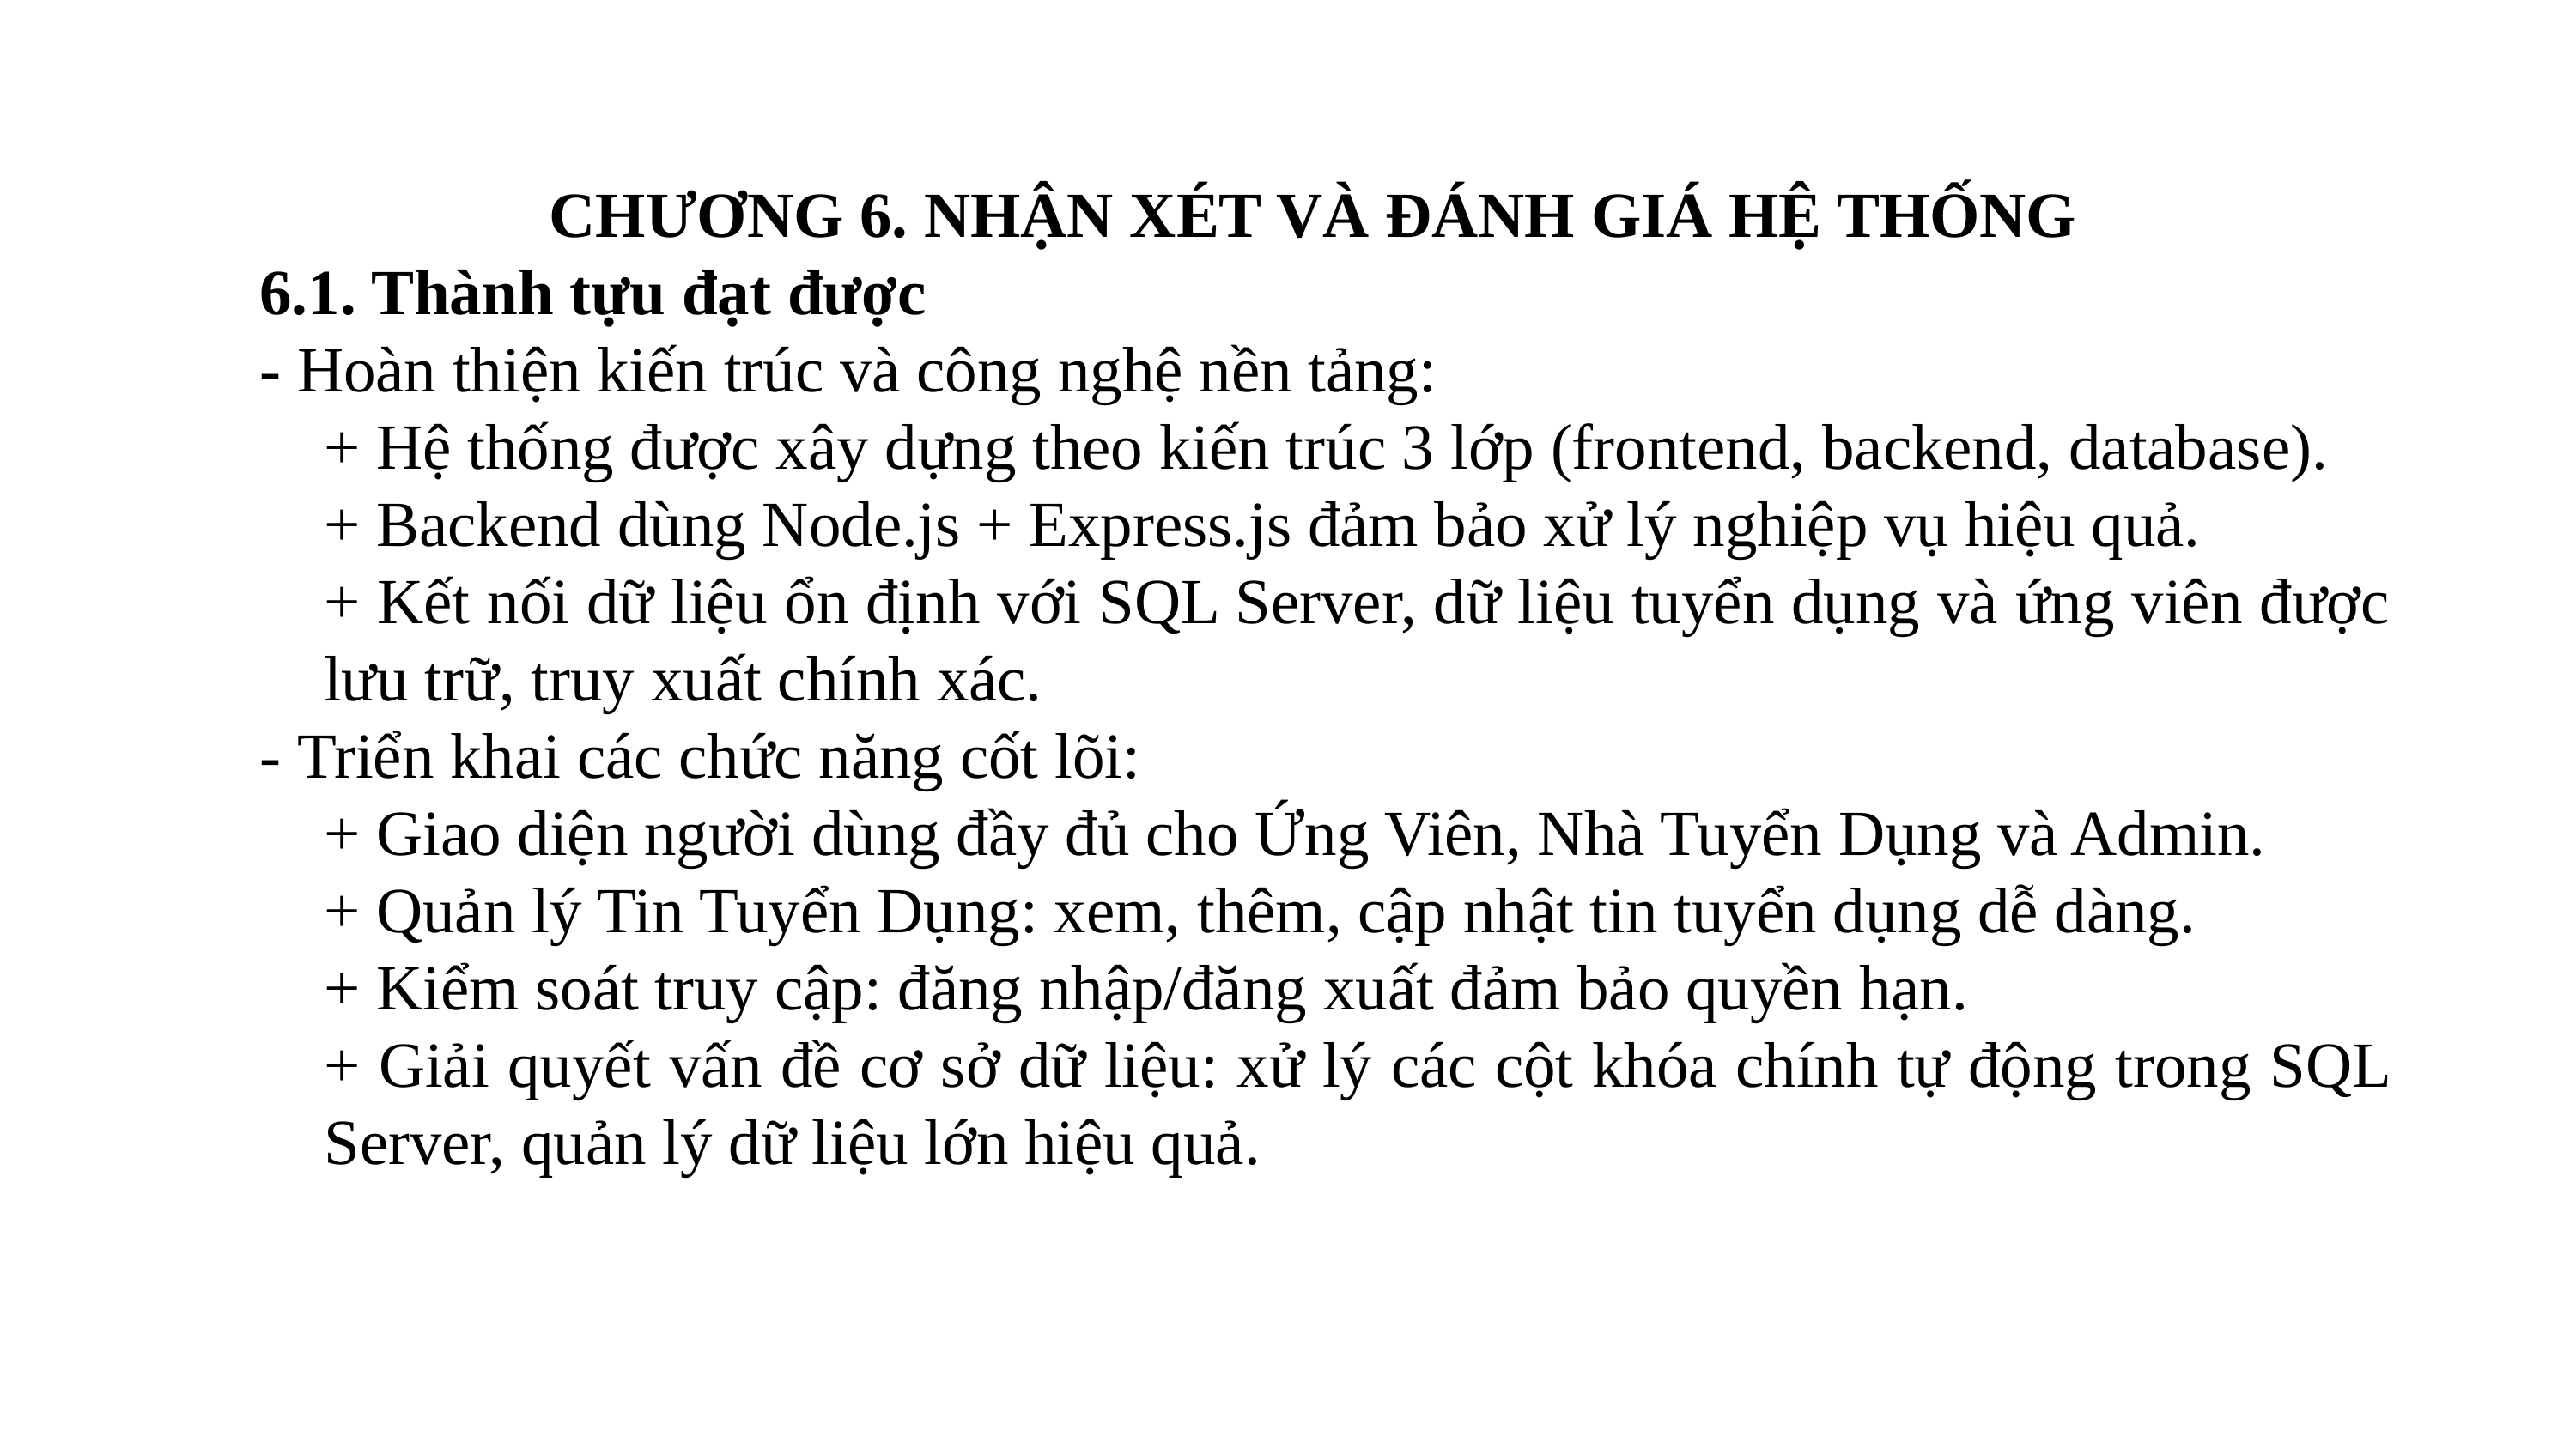

CHƯƠNG 6. NHẬN XÉT VÀ ĐÁNH GIÁ HỆ THỐNG
6.1. Thành tựu đạt được
- Hoàn thiện kiến trúc và công nghệ nền tảng:
+ Hệ thống được xây dựng theo kiến trúc 3 lớp (frontend, backend, database).
+ Backend dùng Node.js + Express.js đảm bảo xử lý nghiệp vụ hiệu quả.
+ Kết nối dữ liệu ổn định với SQL Server, dữ liệu tuyển dụng và ứng viên được lưu trữ, truy xuất chính xác.
- Triển khai các chức năng cốt lõi:
+ Giao diện người dùng đầy đủ cho Ứng Viên, Nhà Tuyển Dụng và Admin.
+ Quản lý Tin Tuyển Dụng: xem, thêm, cập nhật tin tuyển dụng dễ dàng.
+ Kiểm soát truy cập: đăng nhập/đăng xuất đảm bảo quyền hạn.
+ Giải quyết vấn đề cơ sở dữ liệu: xử lý các cột khóa chính tự động trong SQL Server, quản lý dữ liệu lớn hiệu quả.